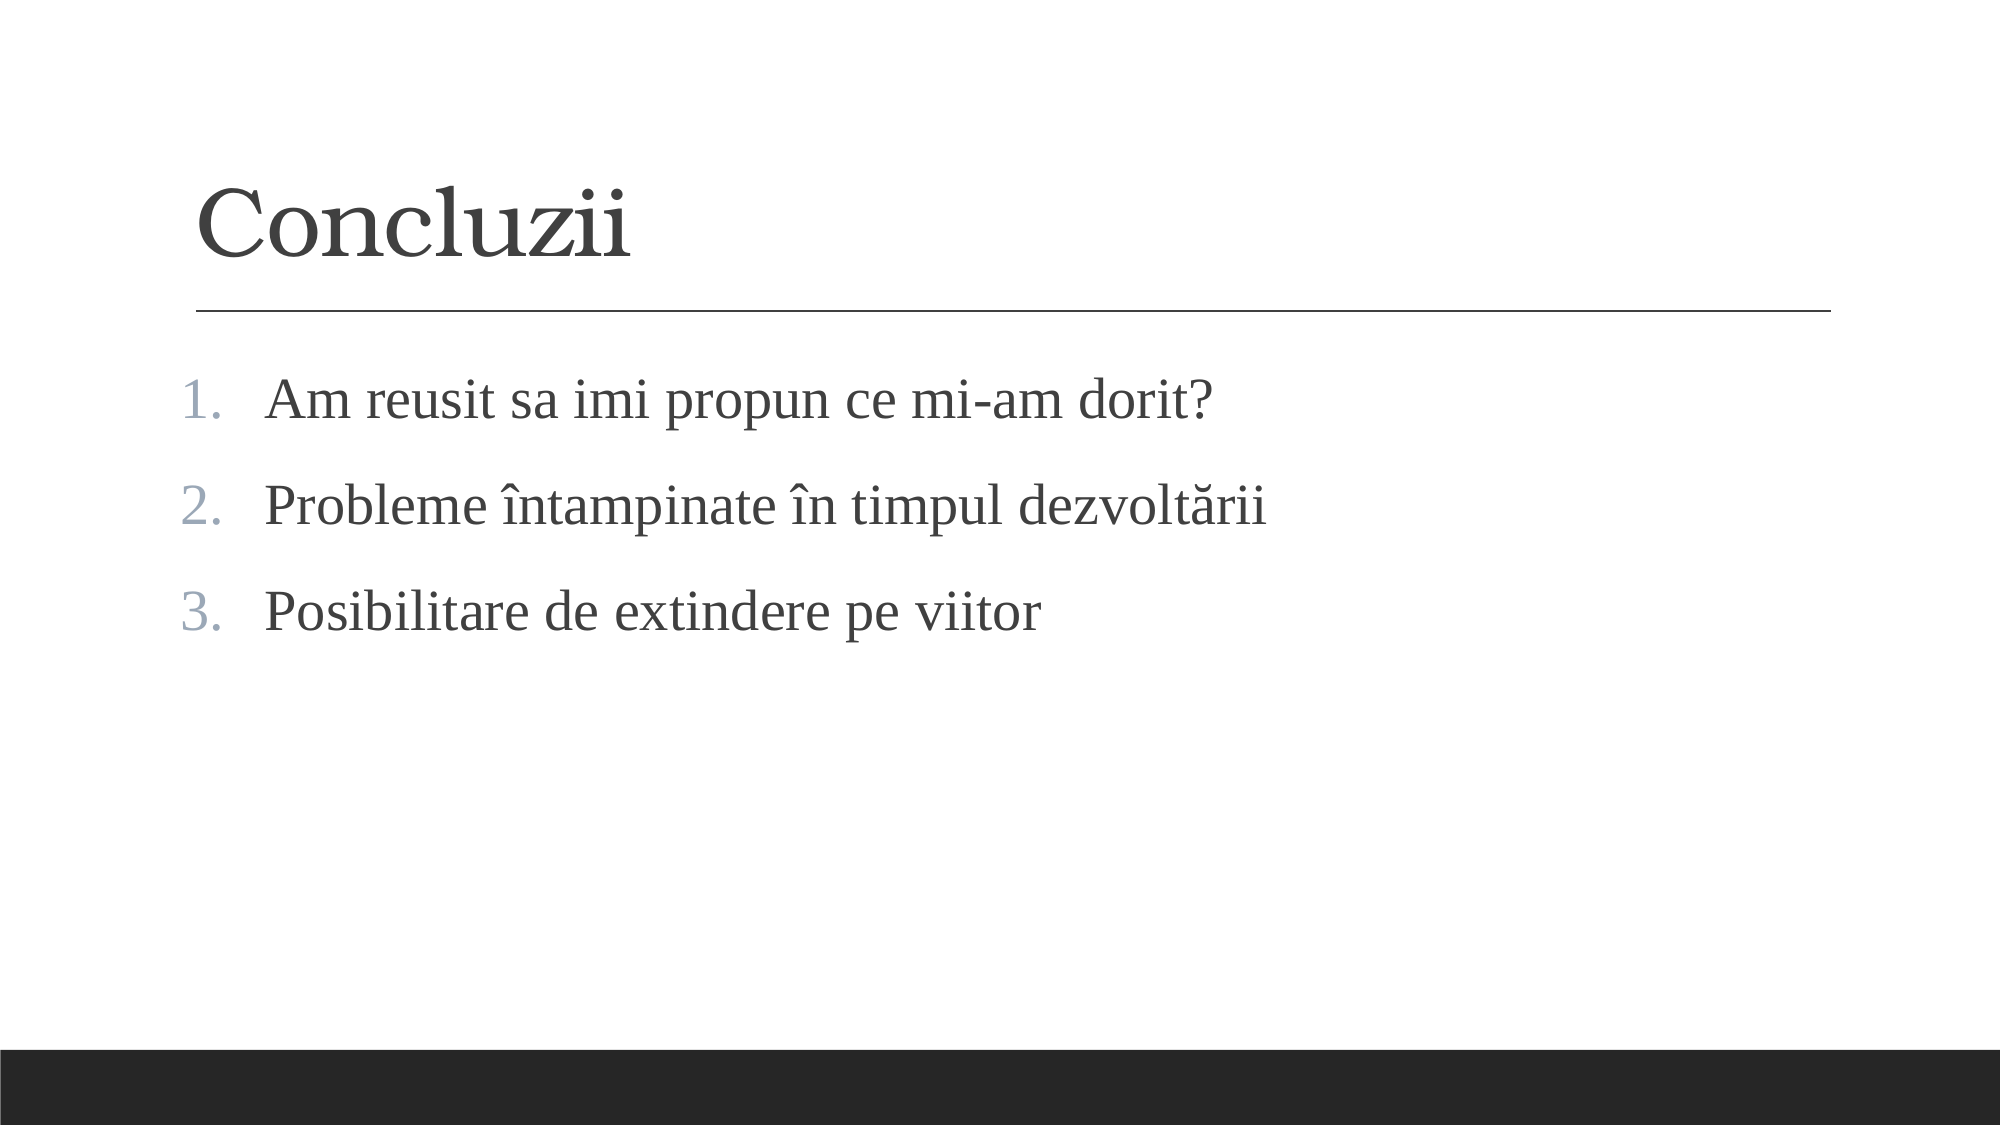

# Concluzii
Am reusit sa imi propun ce mi-am dorit?
Probleme întampinate în timpul dezvoltării
Posibilitare de extindere pe viitor